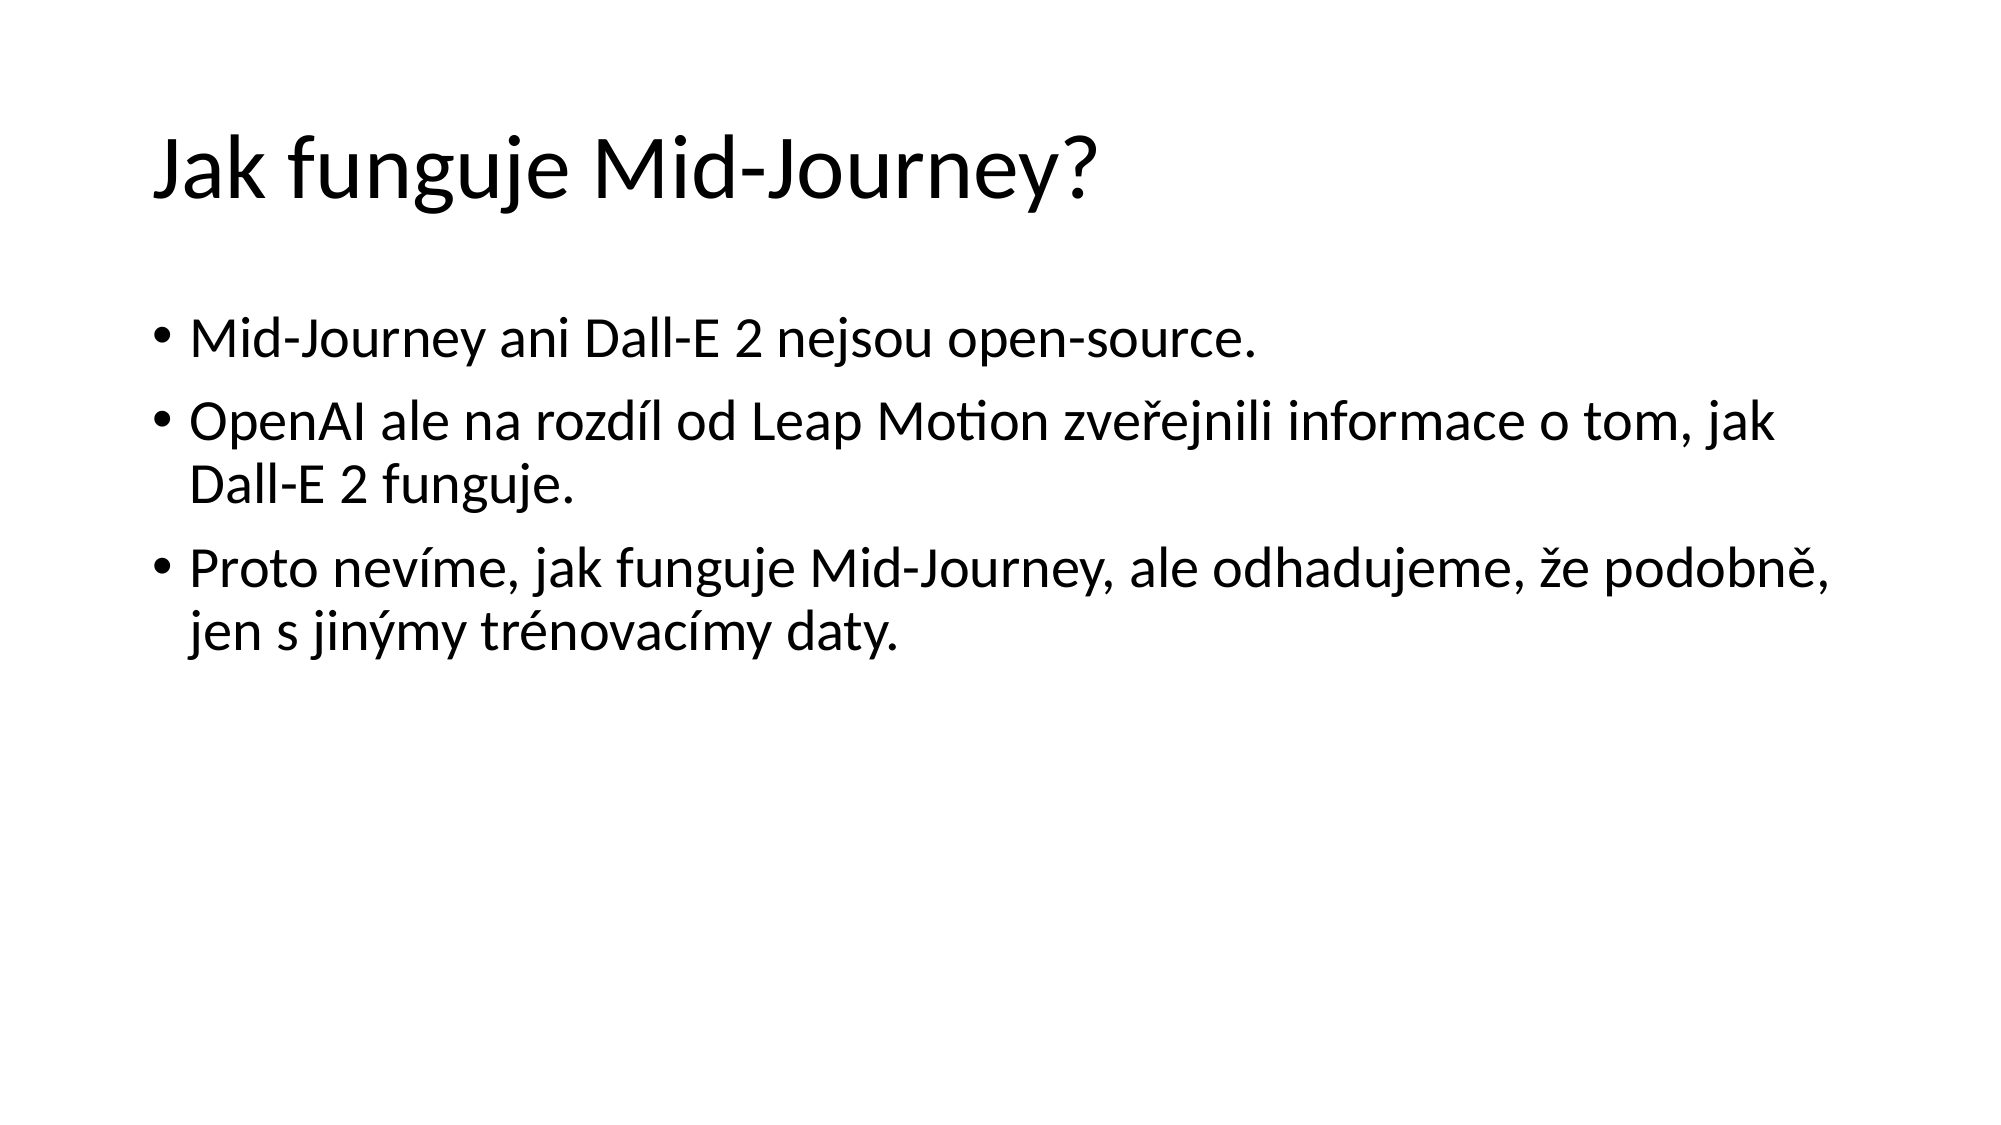

# Jak funguje Mid-Journey?
Mid-Journey ani Dall-E 2 nejsou open-source.
OpenAI ale na rozdíl od Leap Motion zveřejnili informace o tom, jak Dall-E 2 funguje.
Proto nevíme, jak funguje Mid-Journey, ale odhadujeme, že podobně, jen s jinýmy trénovacímy daty.